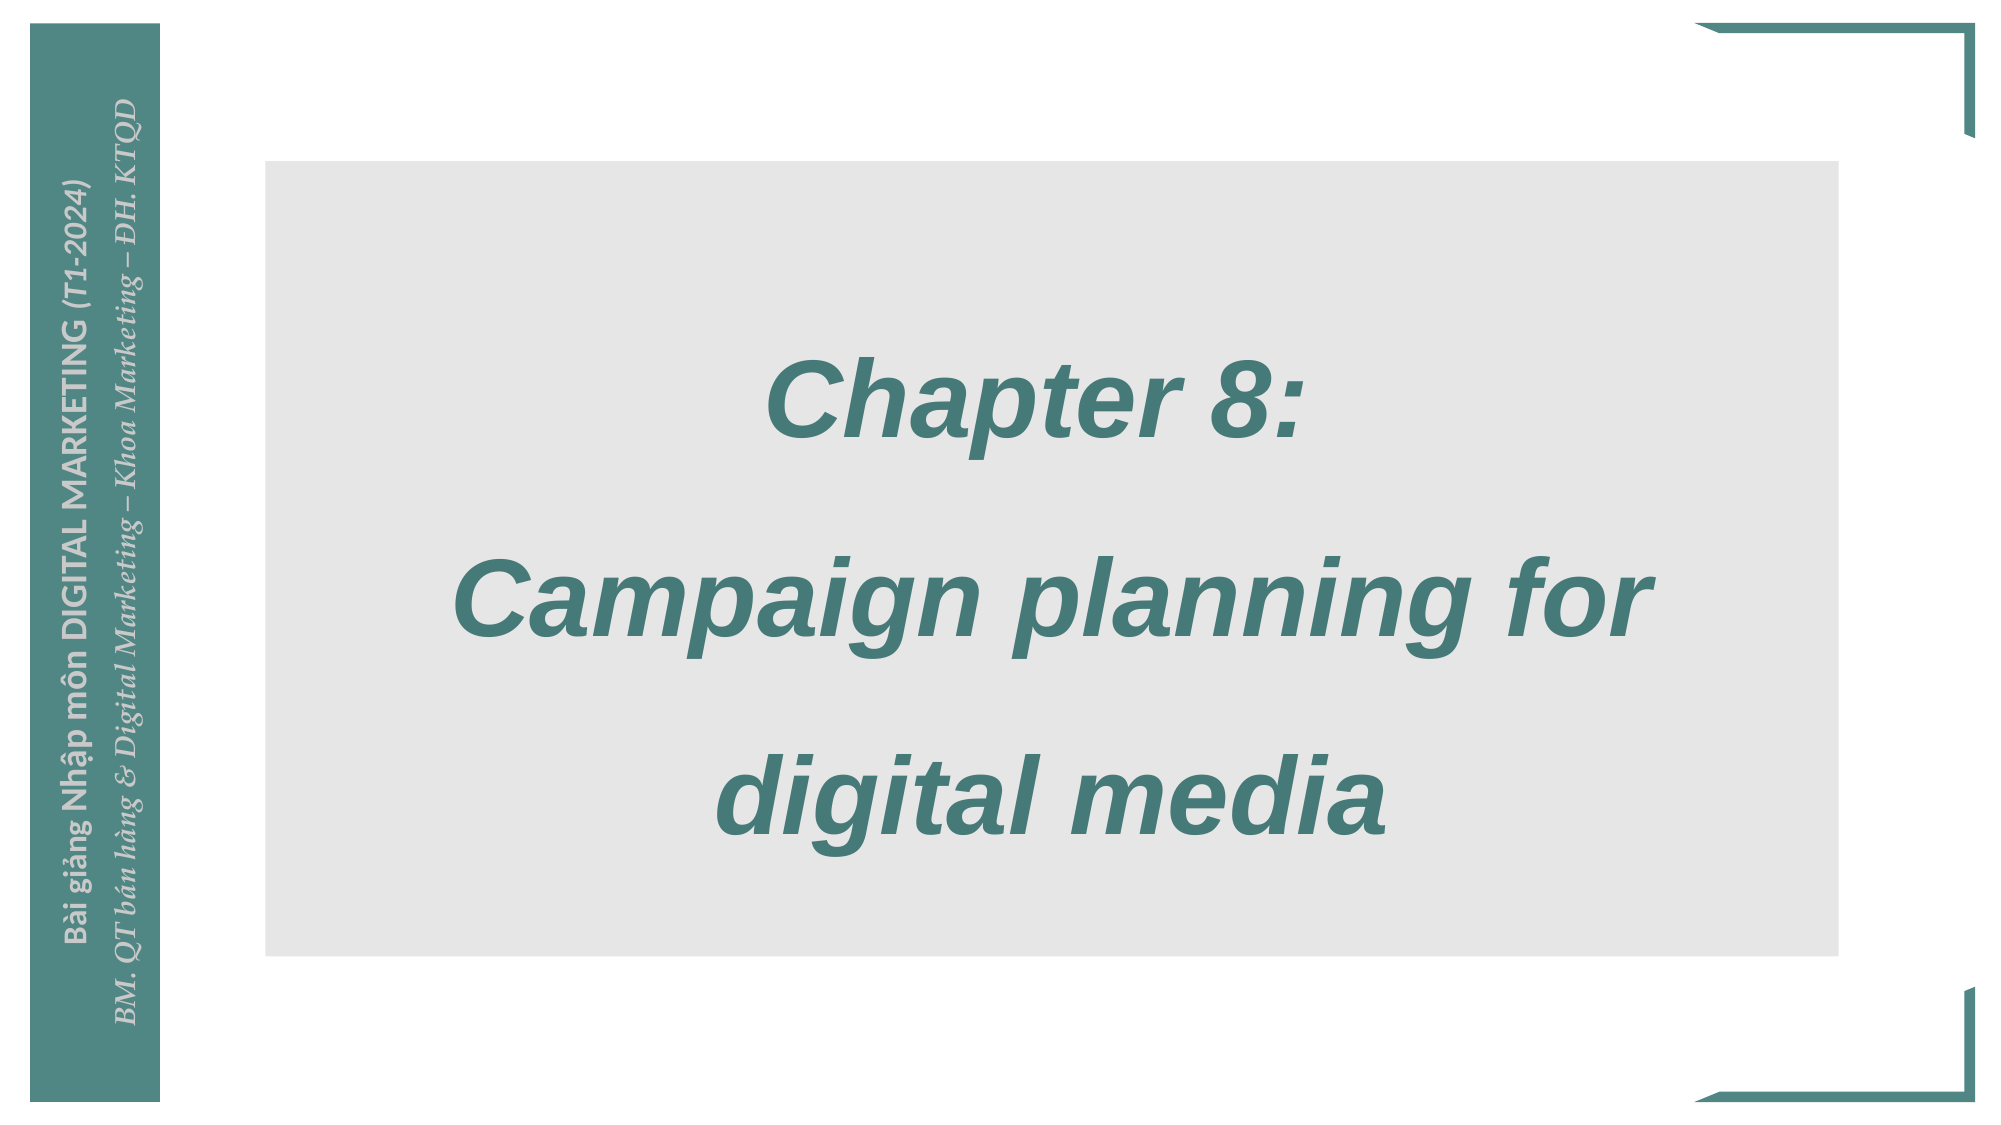

# Chapter 8: Campaign planning for digital media